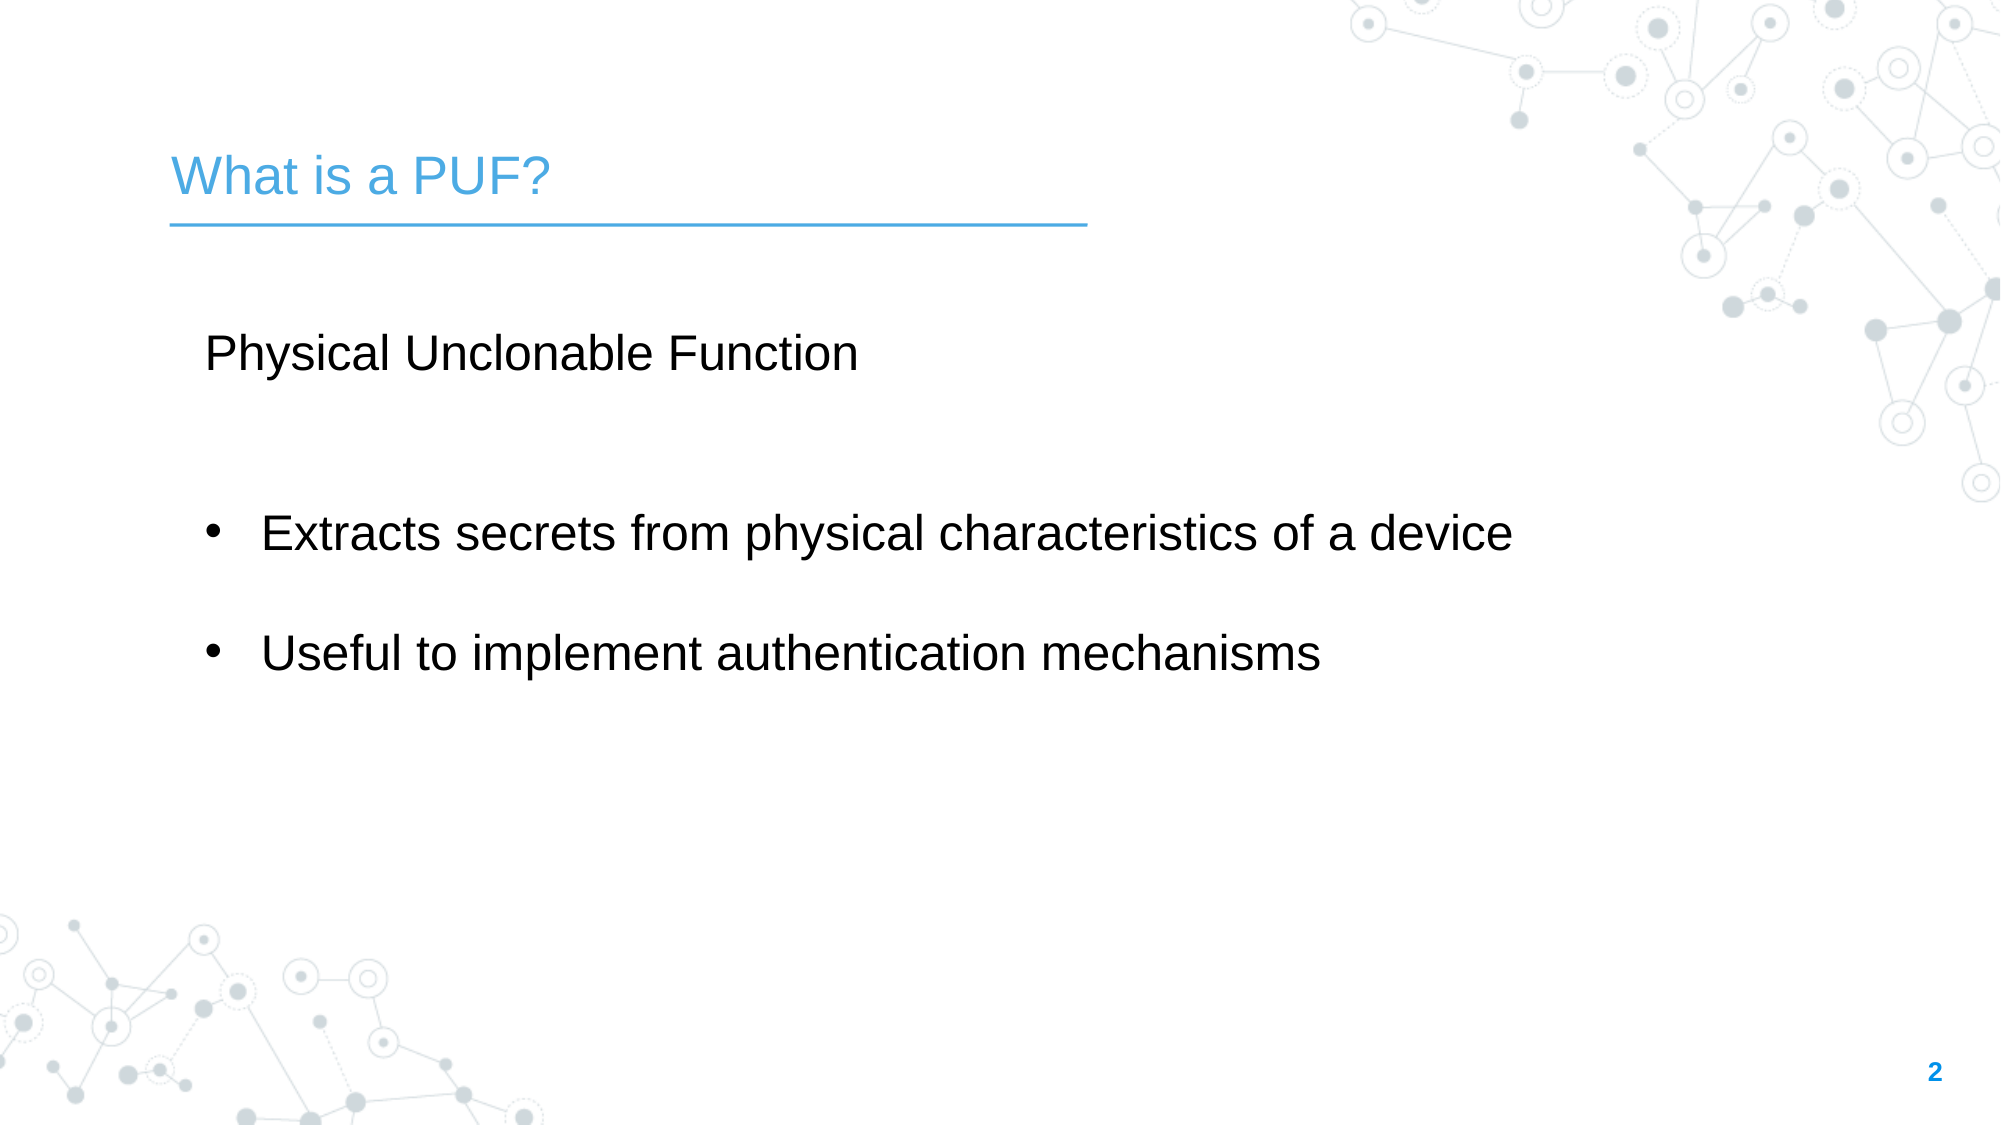

What is a PUF?

Physical Unclonable Function

Extracts secrets from physical characteristics of a device

Useful to implement authentication mechanisms

2